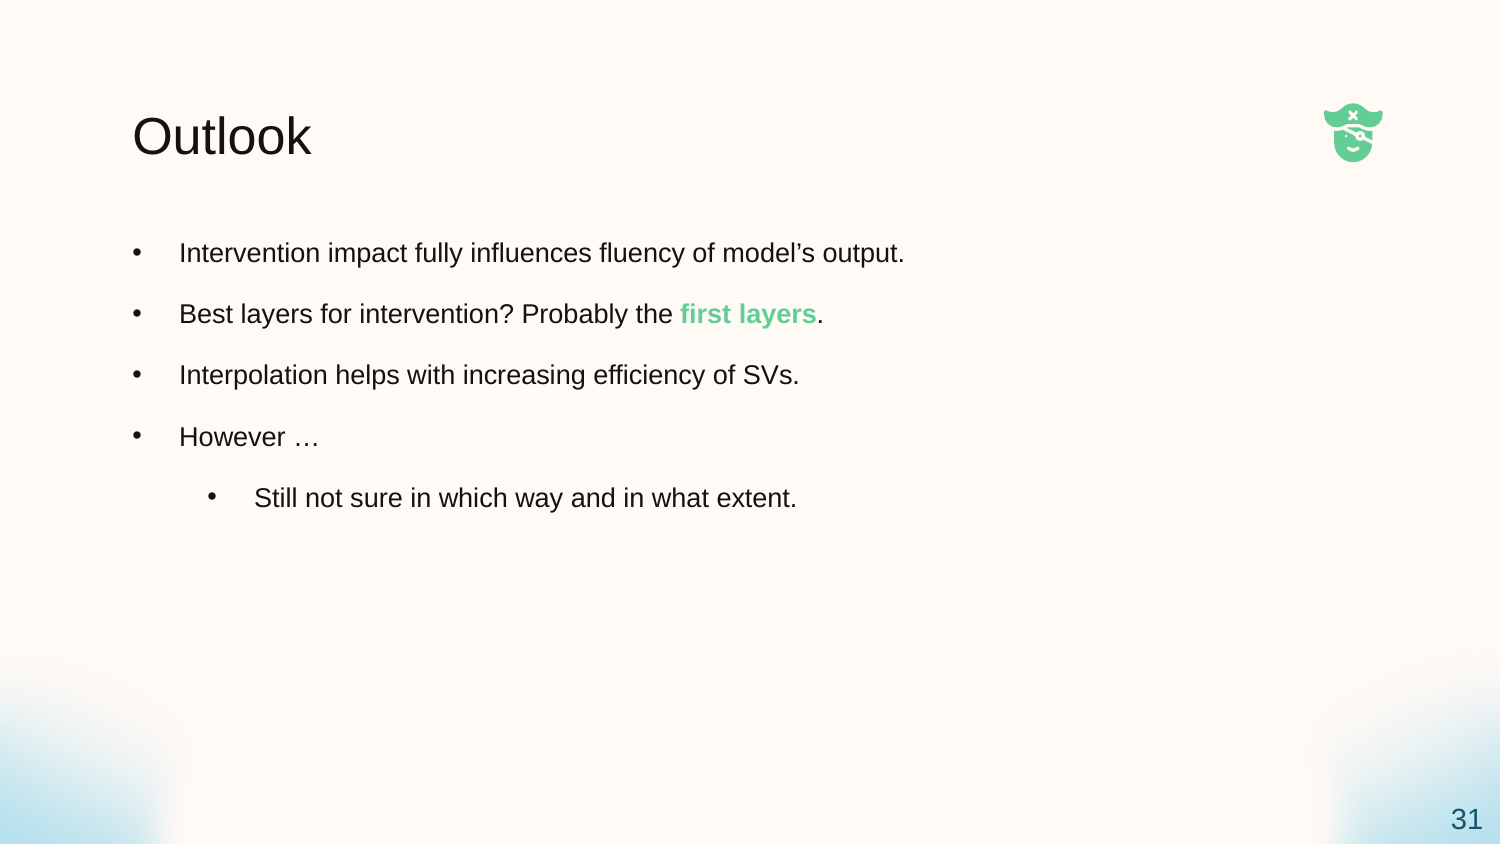

# Outlook

Intervention impact fully influences fluency of model’s output.
Best layers for intervention? Probably the first layers.
Interpolation helps with increasing efficiency of SVs.
However …
Still not sure in which way and in what extent.
31